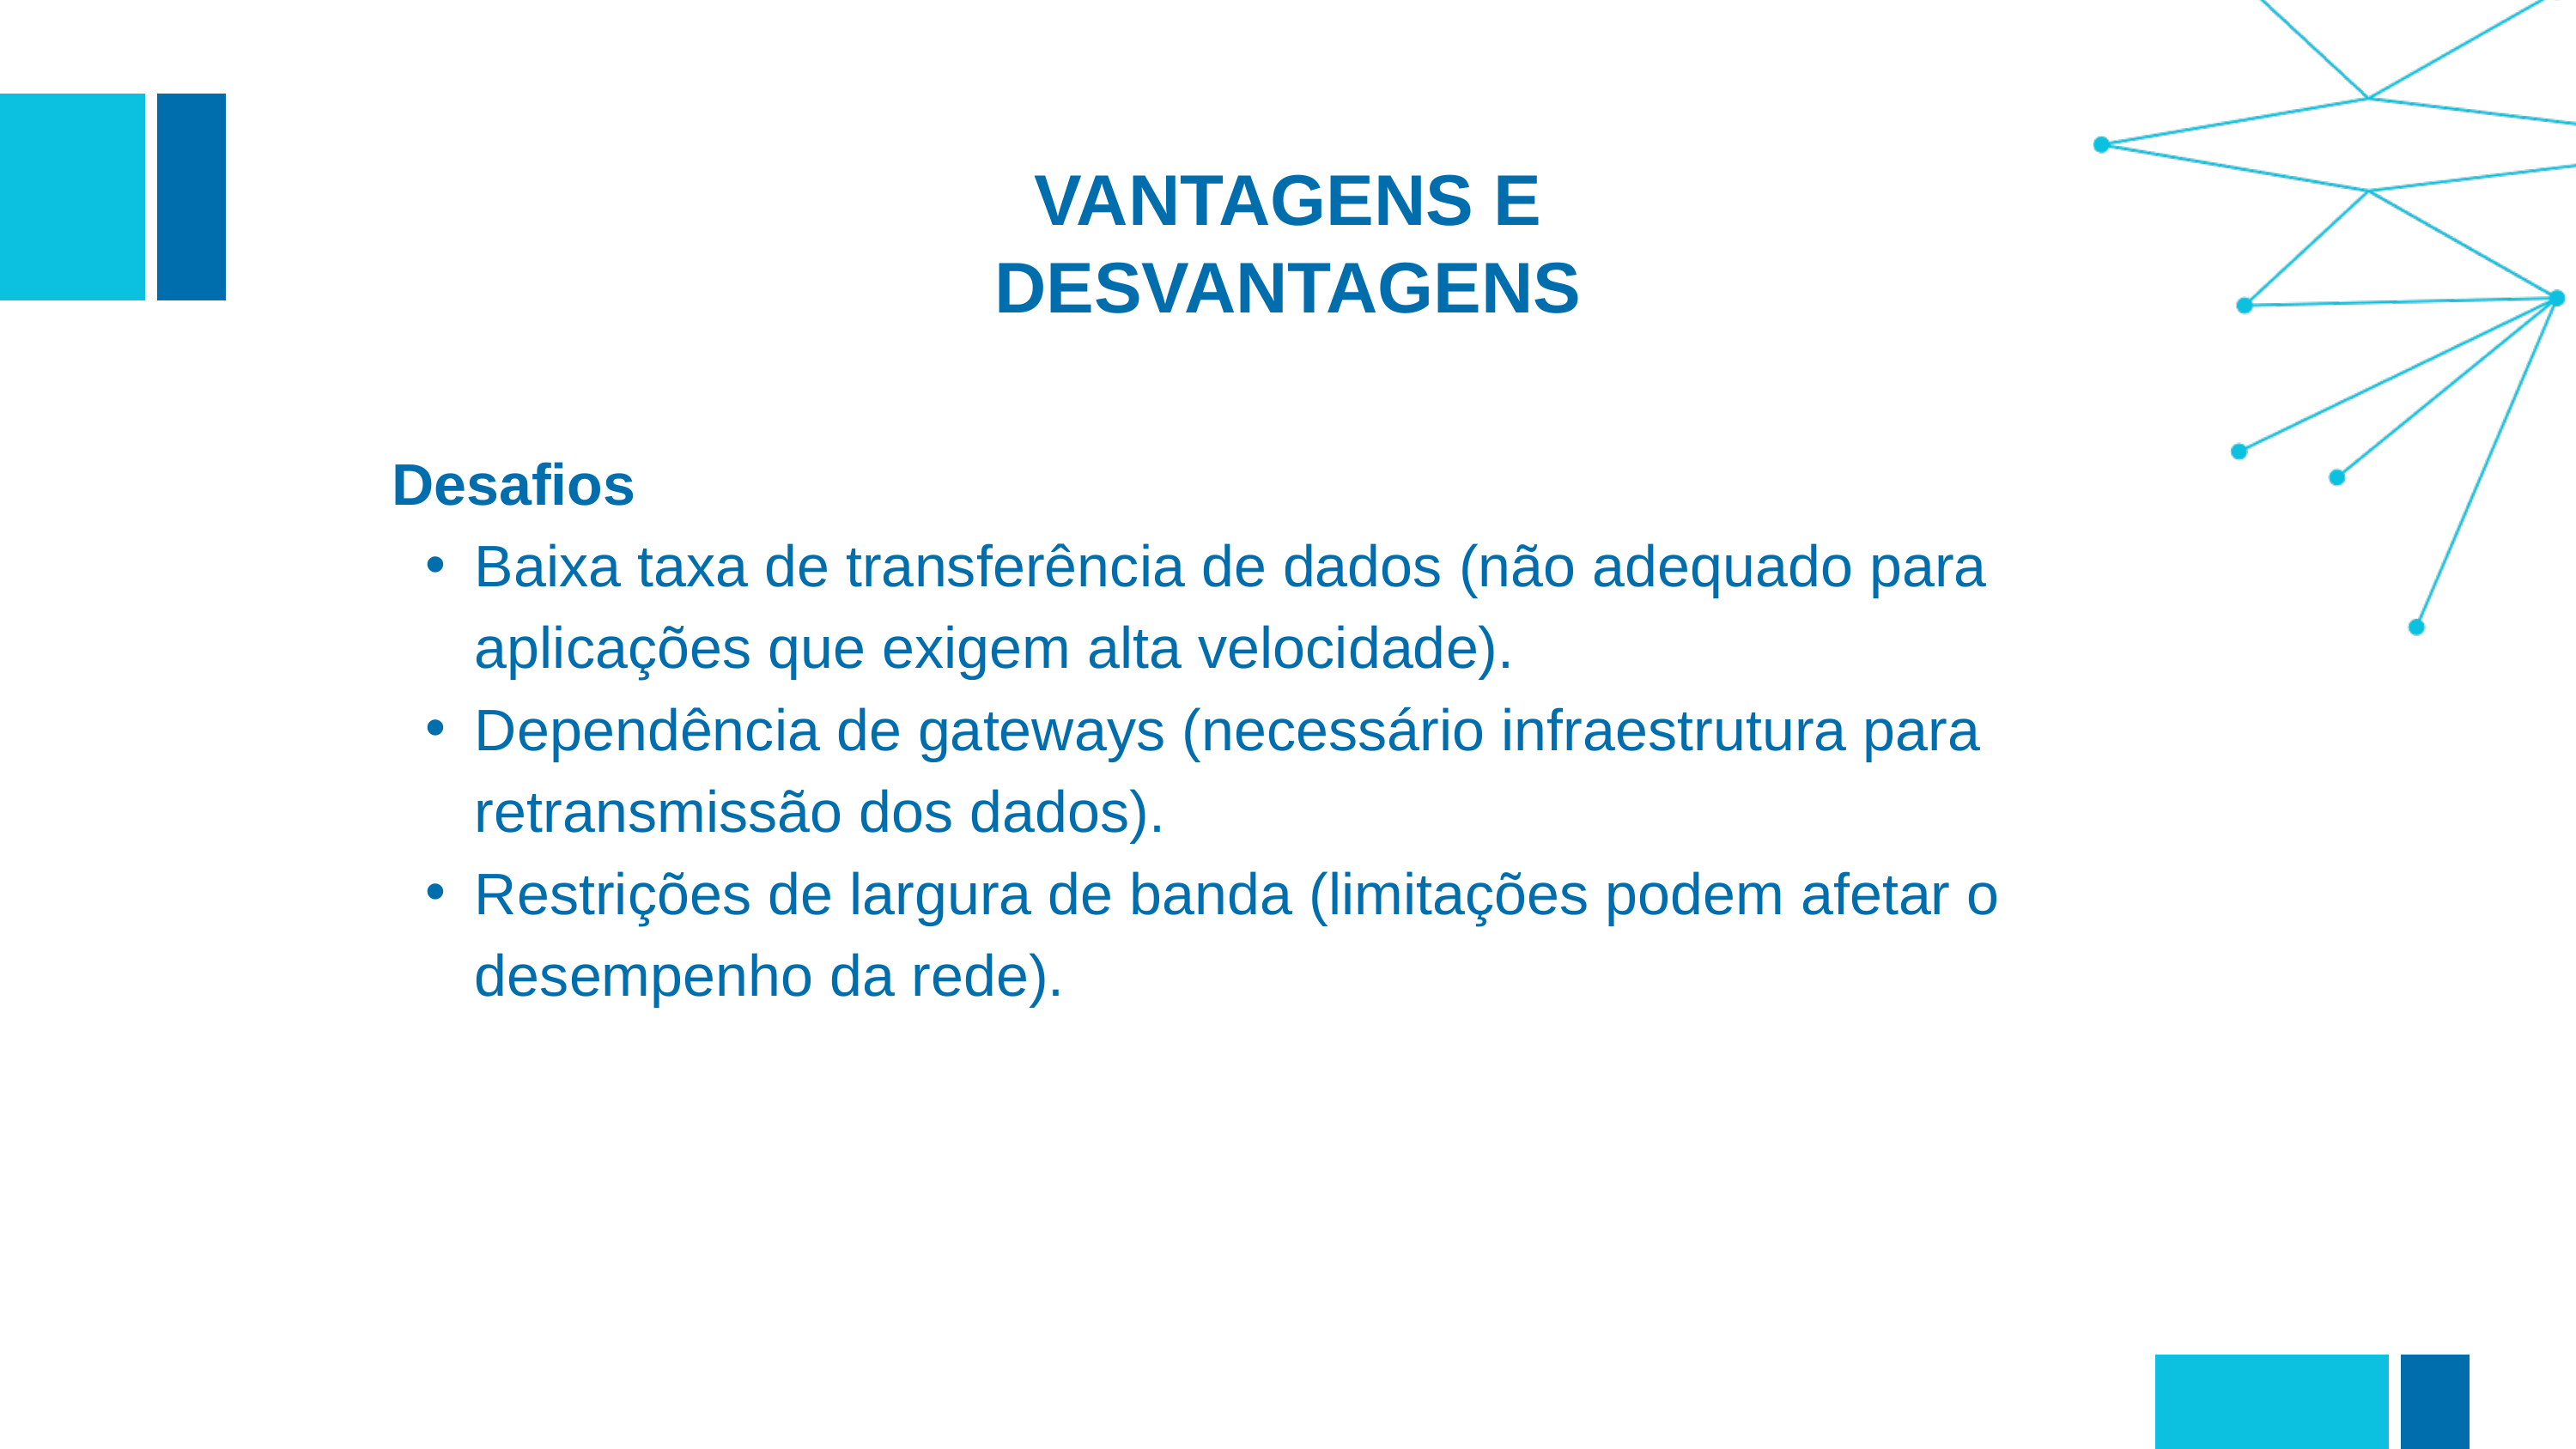

VANTAGENS E DESVANTAGENS
 Desafios
Baixa taxa de transferência de dados (não adequado para aplicações que exigem alta velocidade).
Dependência de gateways (necessário infraestrutura para retransmissão dos dados).
Restrições de largura de banda (limitações podem afetar o desempenho da rede).